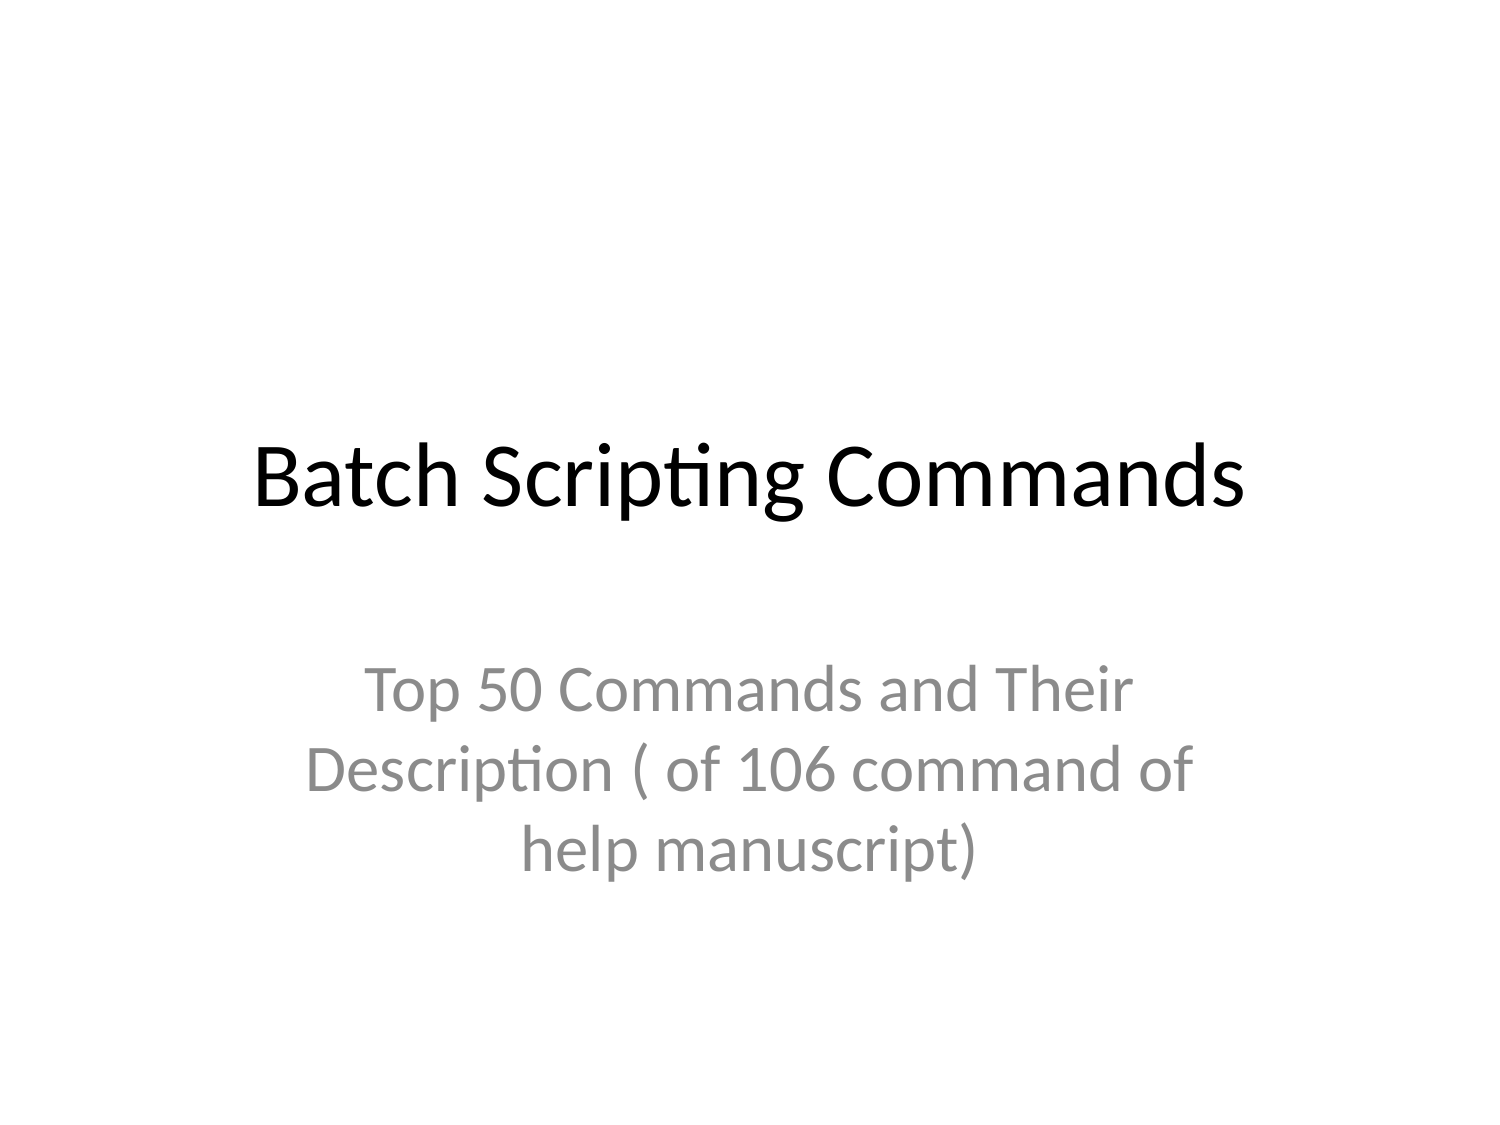

# Batch Scripting Commands
Top 50 Commands and Their Description ( of 106 command of help manuscript)